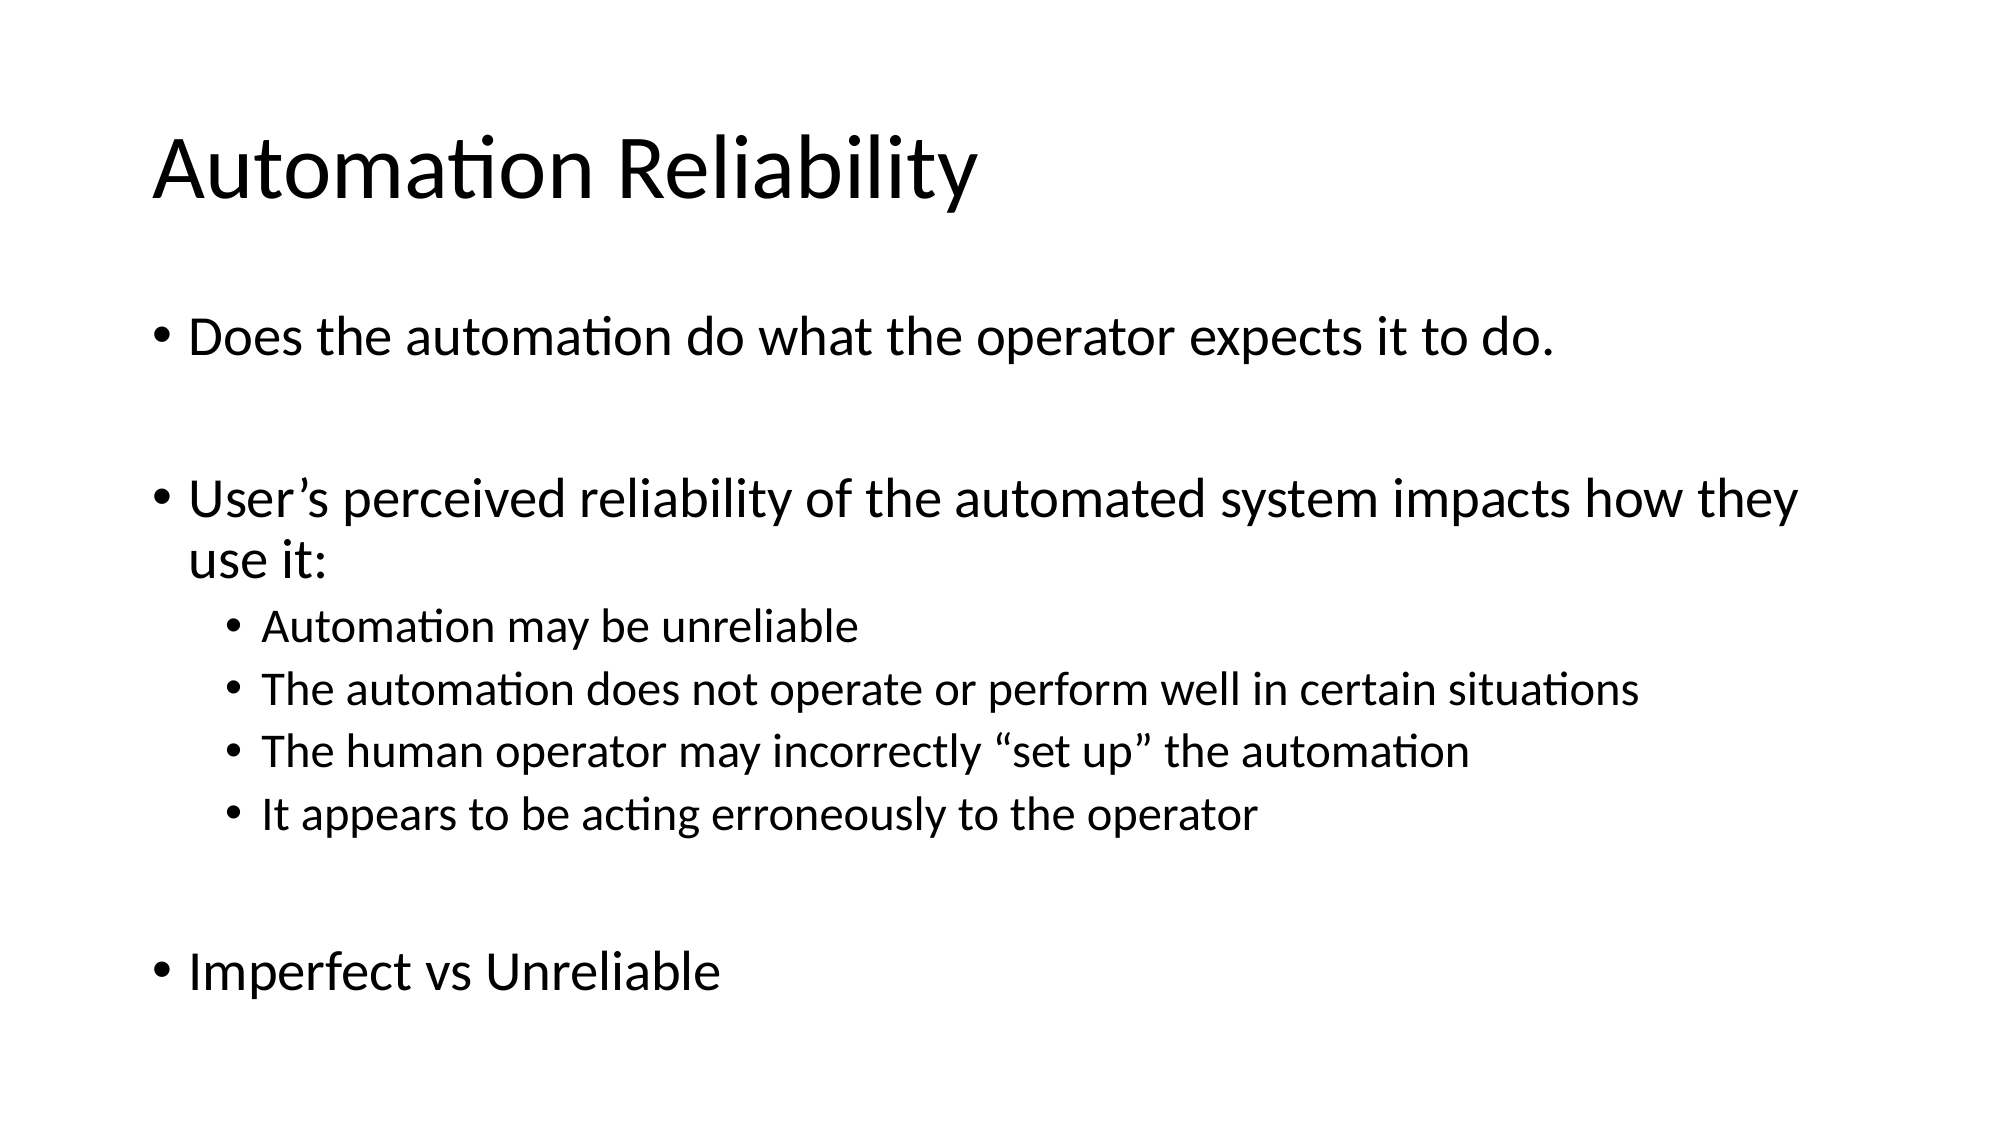

# Automation Reliability
Does the automation do what the operator expects it to do.

User’s perceived reliability of the automated system impacts how they use it:
Automation may be unreliable
The automation does not operate or perform well in certain situations
The human operator may incorrectly “set up” the automation
It appears to be acting erroneously to the operator

Imperfect vs Unreliable